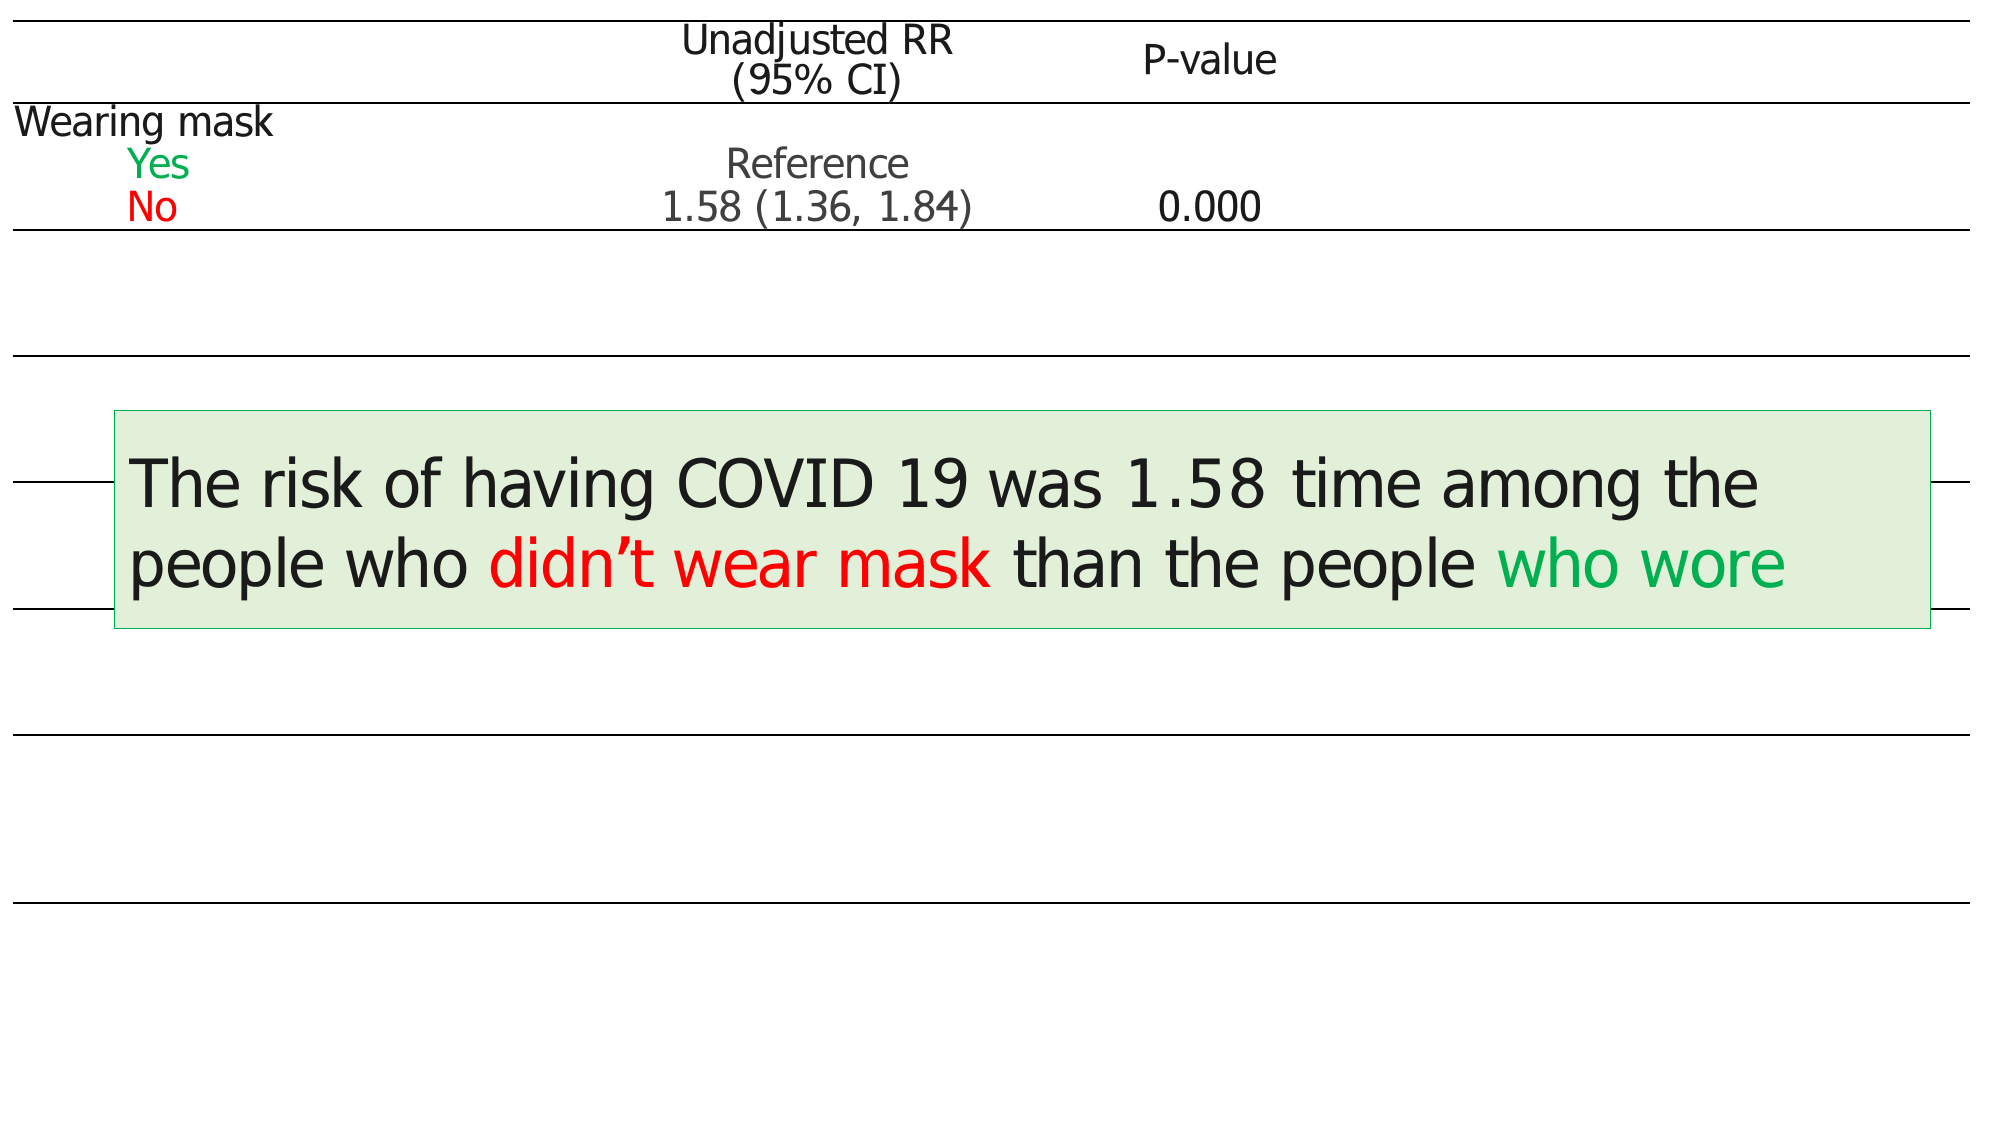

|  |  | Unadjusted RR (95% CI) | P-value | Adjusted RR (95% CI) | P-value |
| --- | --- | --- | --- | --- | --- |
| Wearing mask |  |  |  |  |  |
|  | Yes | Reference |  | Reference |  |
|  | No | 1.58 (1.36, 1.84) | 0.000 | 1.43 (1.23, 1.65) | 0.000 |
| Maintained social distance |  |  |  |  |  |
|  | Yes | Reference |  | Reference |  |
|  | No | 1.41 (1.22, 1.63) | 0.000 | 1.32 (1.16, 1.51) | 0.000 |
| Age in year |  |  |  |  |  |
|  | <30Y | Reference |  | Reference |  |
|  | >=30Y | 1.02 (0.89, 1.18) | 0.762 | 1.06 (0.94, 1.19) | 0.332 |
| Sex of participant |  |  |  |  |  |
|  | Male | Reference |  | Reference |  |
|  | Female | 1.02 (0.87, 1.2) | 0.784 | 1.01 (0.88, 1.15) | 0.917 |
| Handwash |  |  |  |  |  |
|  | No | Reference |  | Reference |  |
|  | Yes | 0.62 (0.52, 0.72) | 0.000 | 0.67 (0.57, 0.78) | 0.000 |
| Occupation |  |  |  |  |  |
|  | None | Reference |  | Reference |  |
|  | Service | 1.07 (0.87, 1.31) | 0.501 | 0.94 (0.79, 1.12) | 0.502 |
|  | Business | 1.04 (0.87, 1.24) | 0.655 | 0.95 (0.81, 1.10) | 0.482 |

The risk of having COVID 19 was 1.58 time among the people who didn’t wear mask than the people who wore